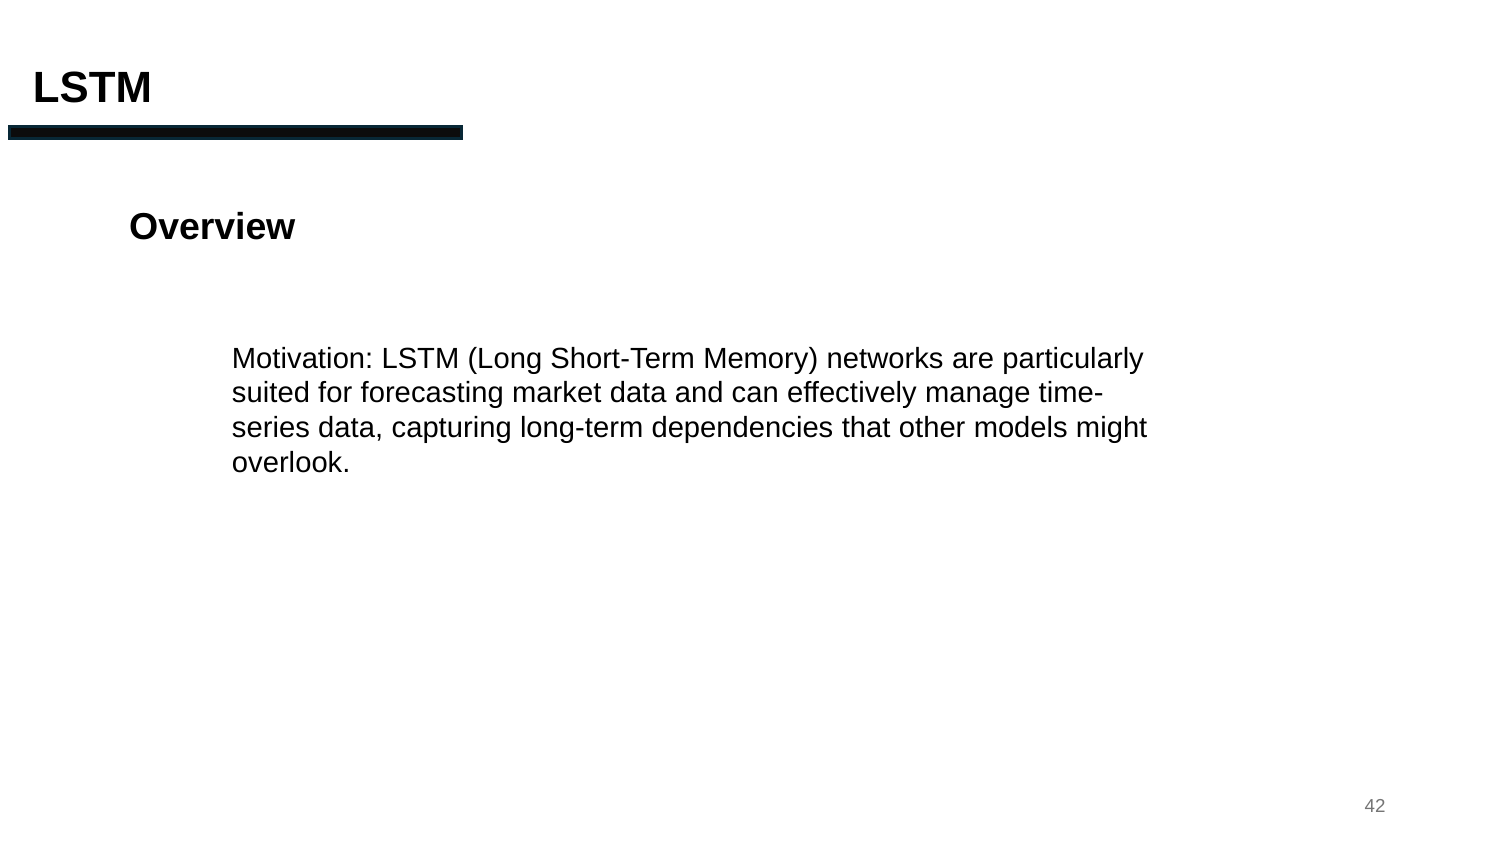

LSTM

Overview
Motivation: LSTM (Long Short-Term Memory) networks are particularly suited for forecasting market data and can effectively manage time-series data, capturing long-term dependencies that other models might overlook.
42